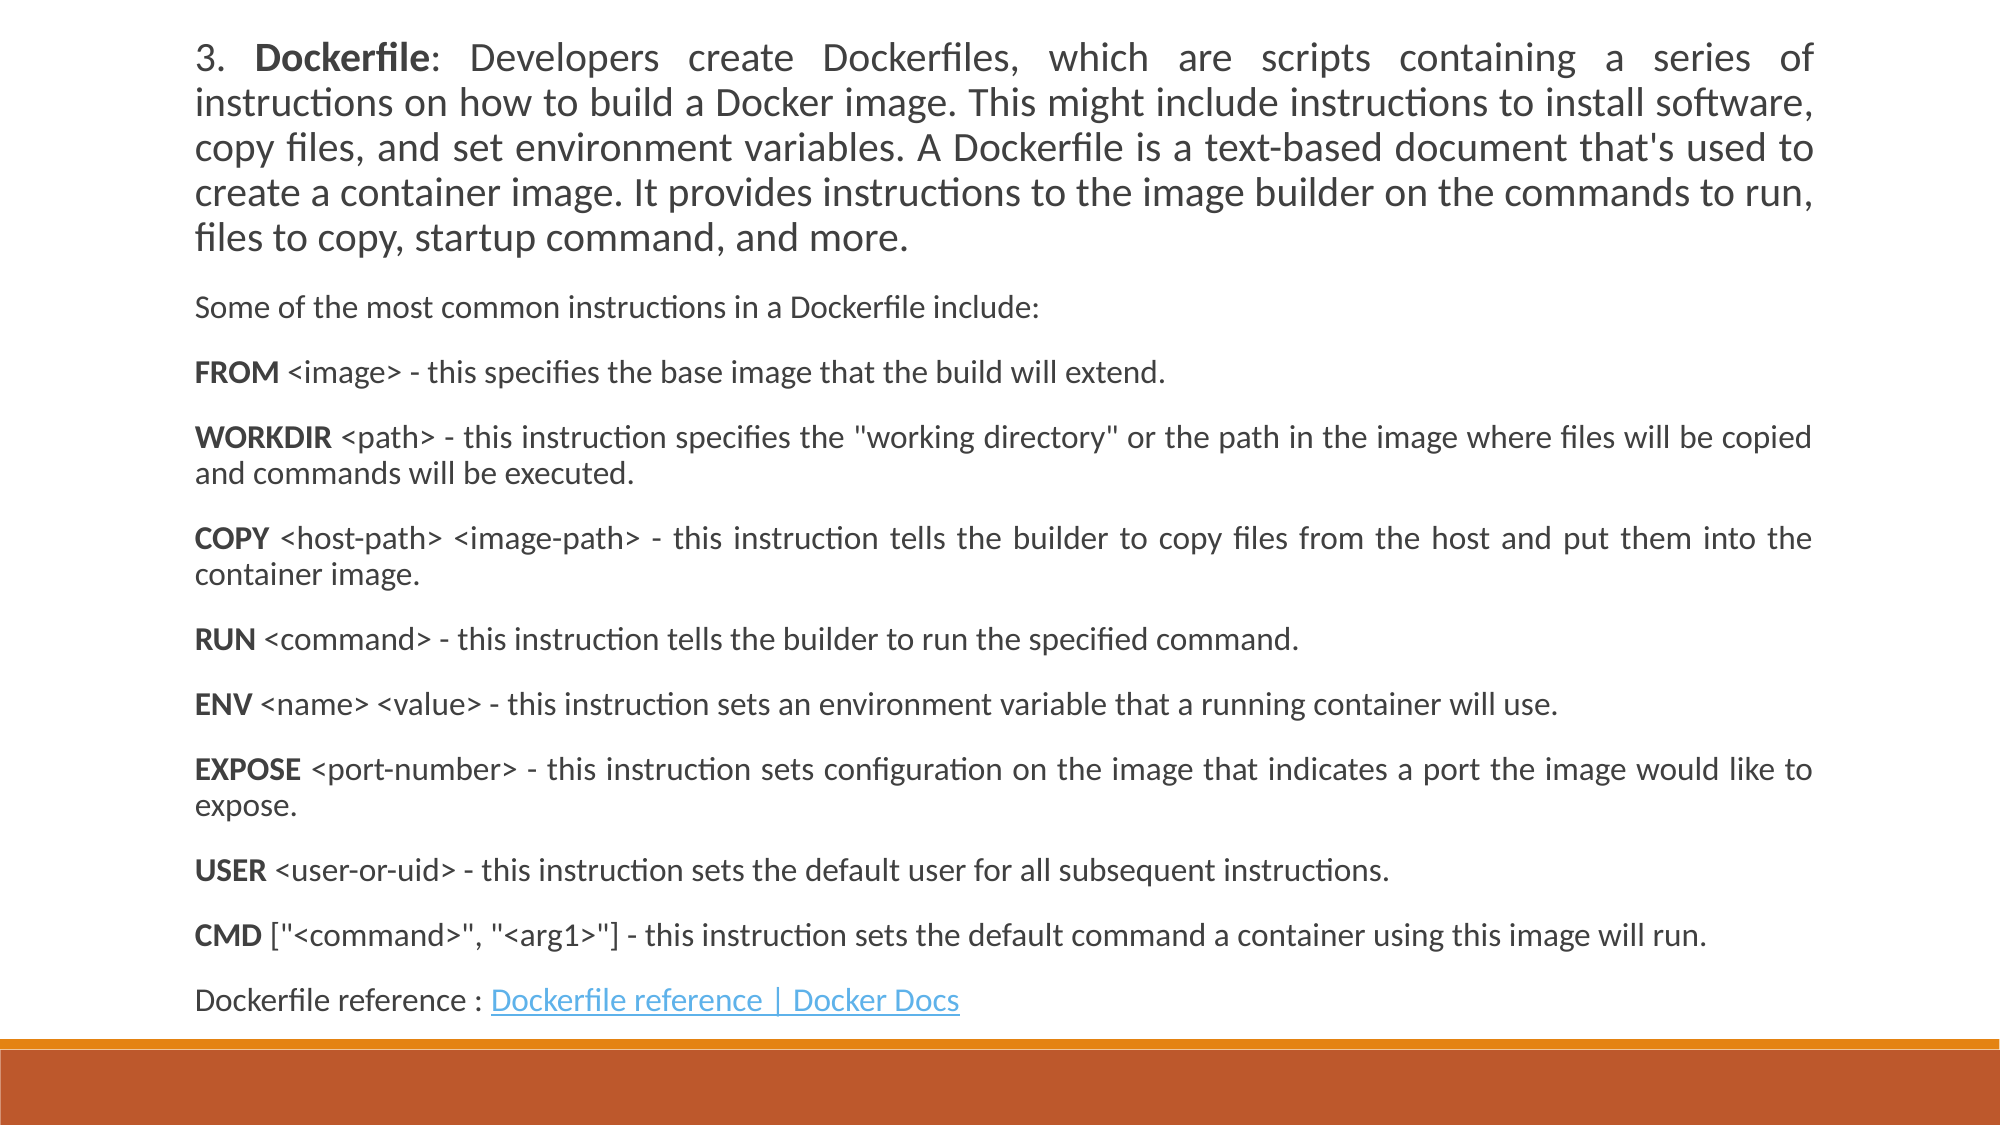

3. Dockerfile: Developers create Dockerfiles, which are scripts containing a series of instructions on how to build a Docker image. This might include instructions to install software, copy files, and set environment variables. A Dockerfile is a text-based document that's used to create a container image. It provides instructions to the image builder on the commands to run, files to copy, startup command, and more.
Some of the most common instructions in a Dockerfile include:
FROM <image> - this specifies the base image that the build will extend.
WORKDIR <path> - this instruction specifies the "working directory" or the path in the image where files will be copied and commands will be executed.
COPY <host-path> <image-path> - this instruction tells the builder to copy files from the host and put them into the container image.
RUN <command> - this instruction tells the builder to run the specified command.
ENV <name> <value> - this instruction sets an environment variable that a running container will use.
EXPOSE <port-number> - this instruction sets configuration on the image that indicates a port the image would like to expose.
USER <user-or-uid> - this instruction sets the default user for all subsequent instructions.
CMD ["<command>", "<arg1>"] - this instruction sets the default command a container using this image will run.
Dockerfile reference : Dockerfile reference | Docker Docs